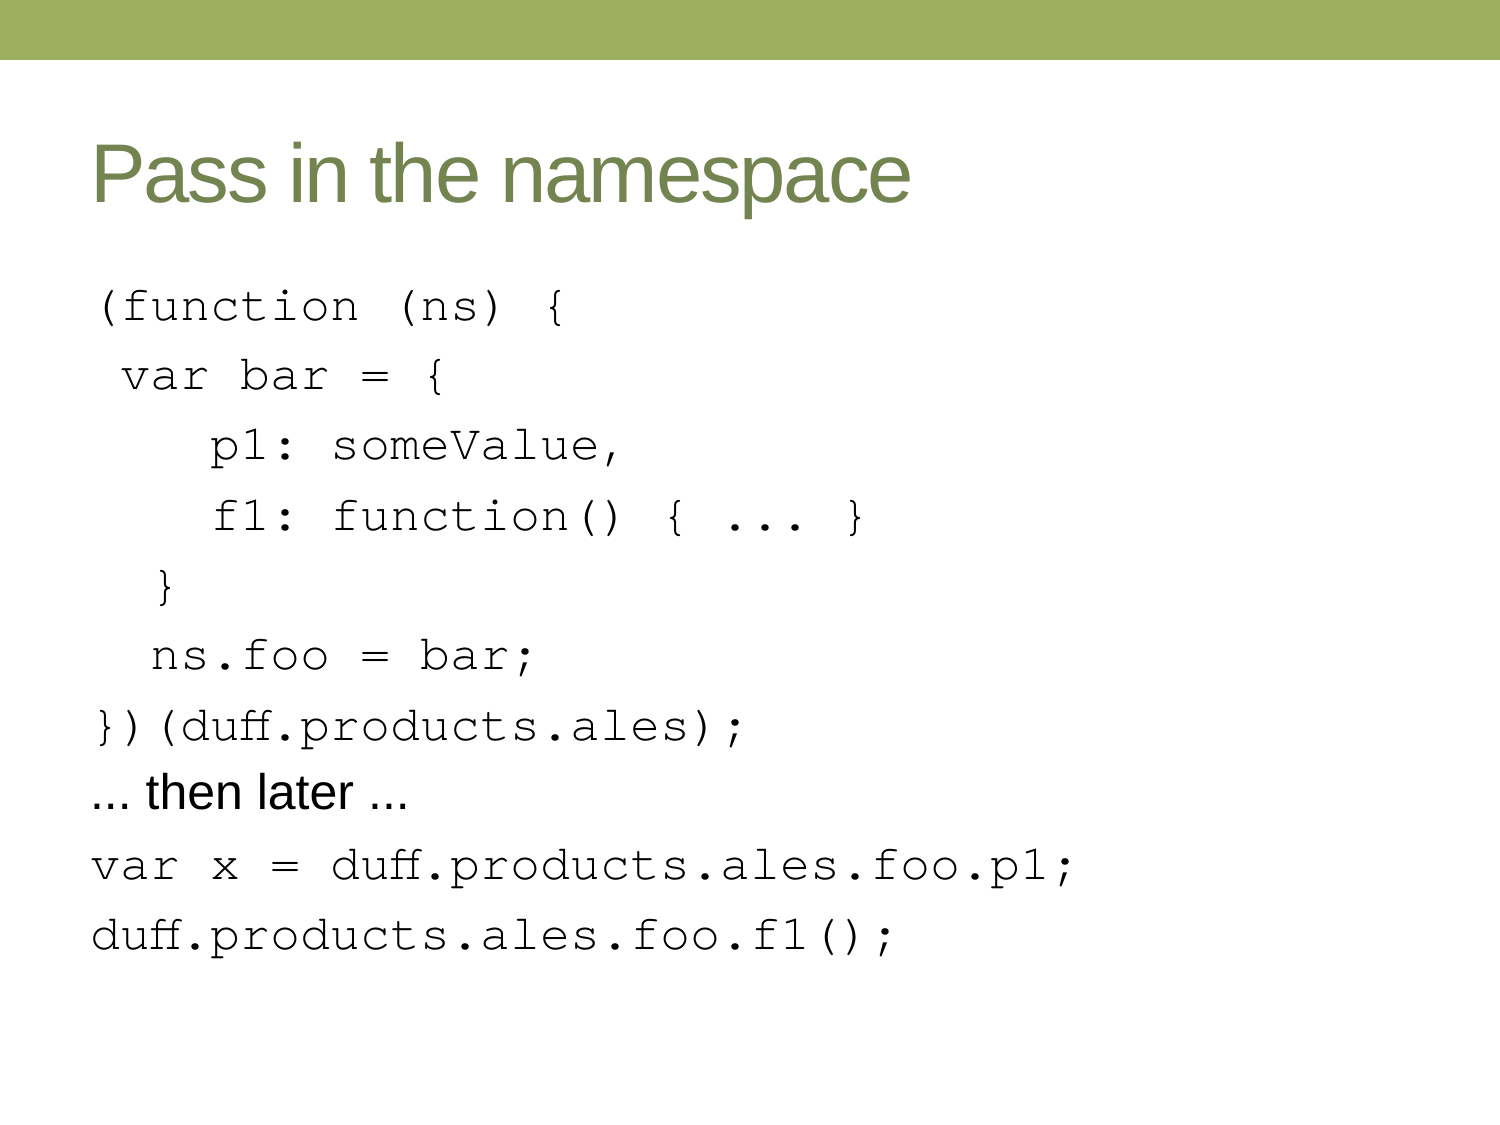

# Pass in the namespace
(function (ns) {
 var bar = {
    p1: someValue,
    f1: function() { ... }
  }
  ns.foo = bar;
})(duff.products.ales);
... then later ...
var x = duff.products.ales.foo.p1;
duff.products.ales.foo.f1();